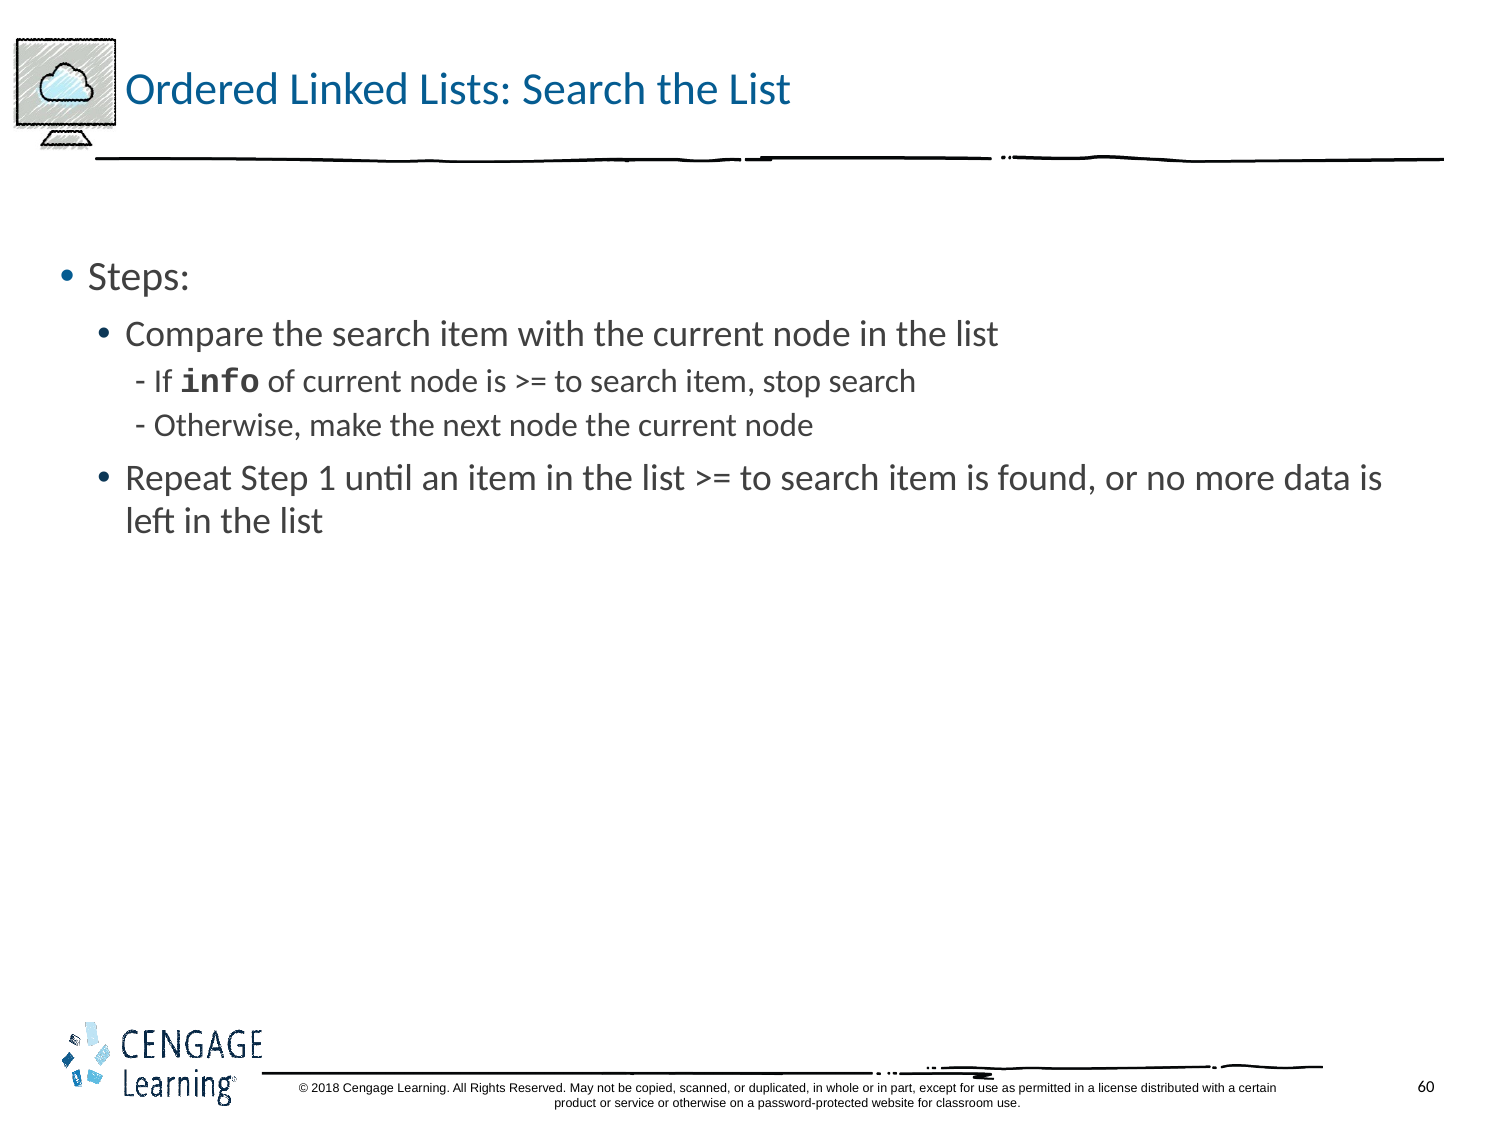

# Ordered Linked Lists: Search the List
Steps:
Compare the search item with the current node in the list
If info of current node is >= to search item, stop search
Otherwise, make the next node the current node
Repeat Step 1 until an item in the list >= to search item is found, or no more data is left in the list